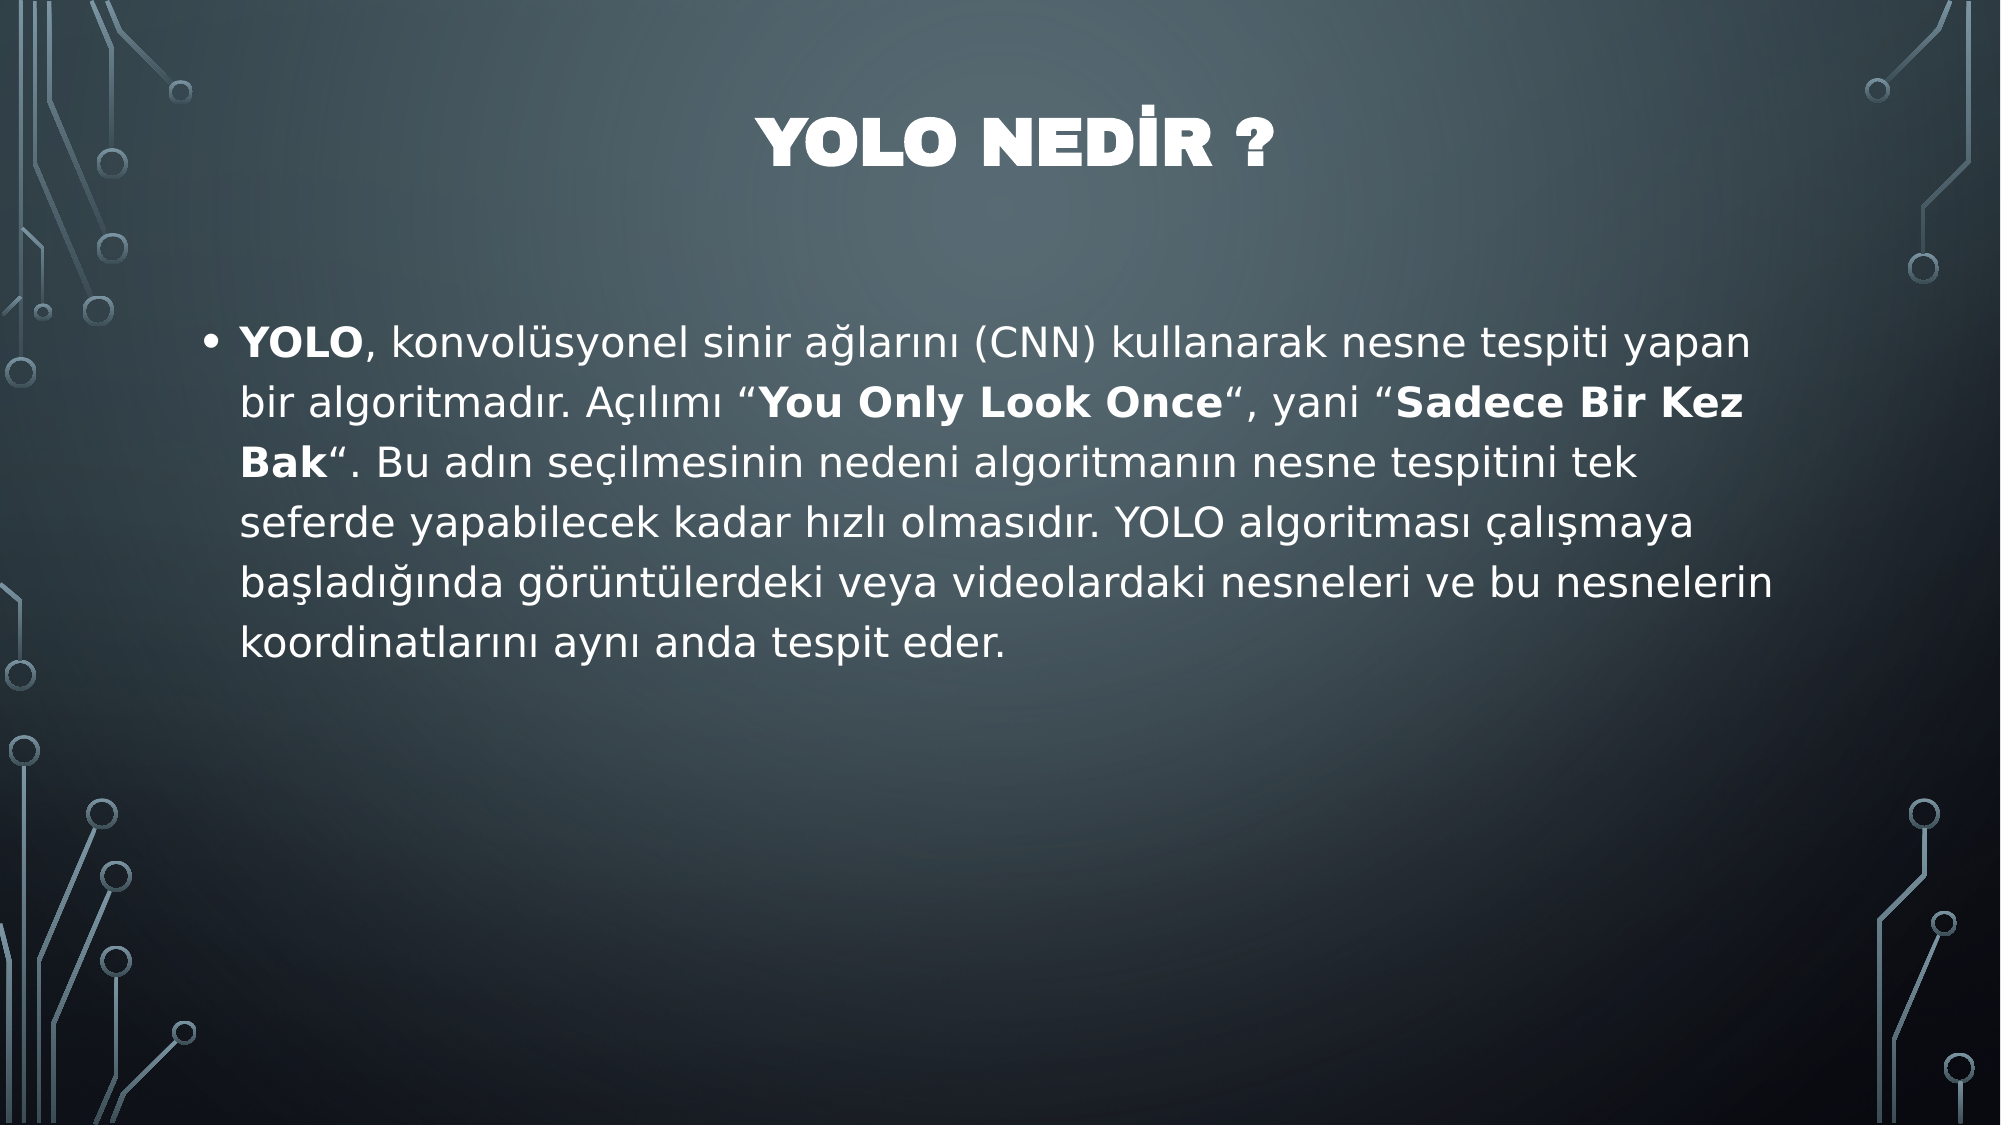

Yolo Nedir ?
YOLO, konvolüsyonel sinir ağlarını (CNN) kullanarak nesne tespiti yapan bir algoritmadır. Açılımı “You Only Look Once“, yani “Sadece Bir Kez Bak“. Bu adın seçilmesinin nedeni algoritmanın nesne tespitini tek seferde yapabilecek kadar hızlı olmasıdır. YOLO algoritması çalışmaya başladığında görüntülerdeki veya videolardaki nesneleri ve bu nesnelerin koordinatlarını aynı anda tespit eder.